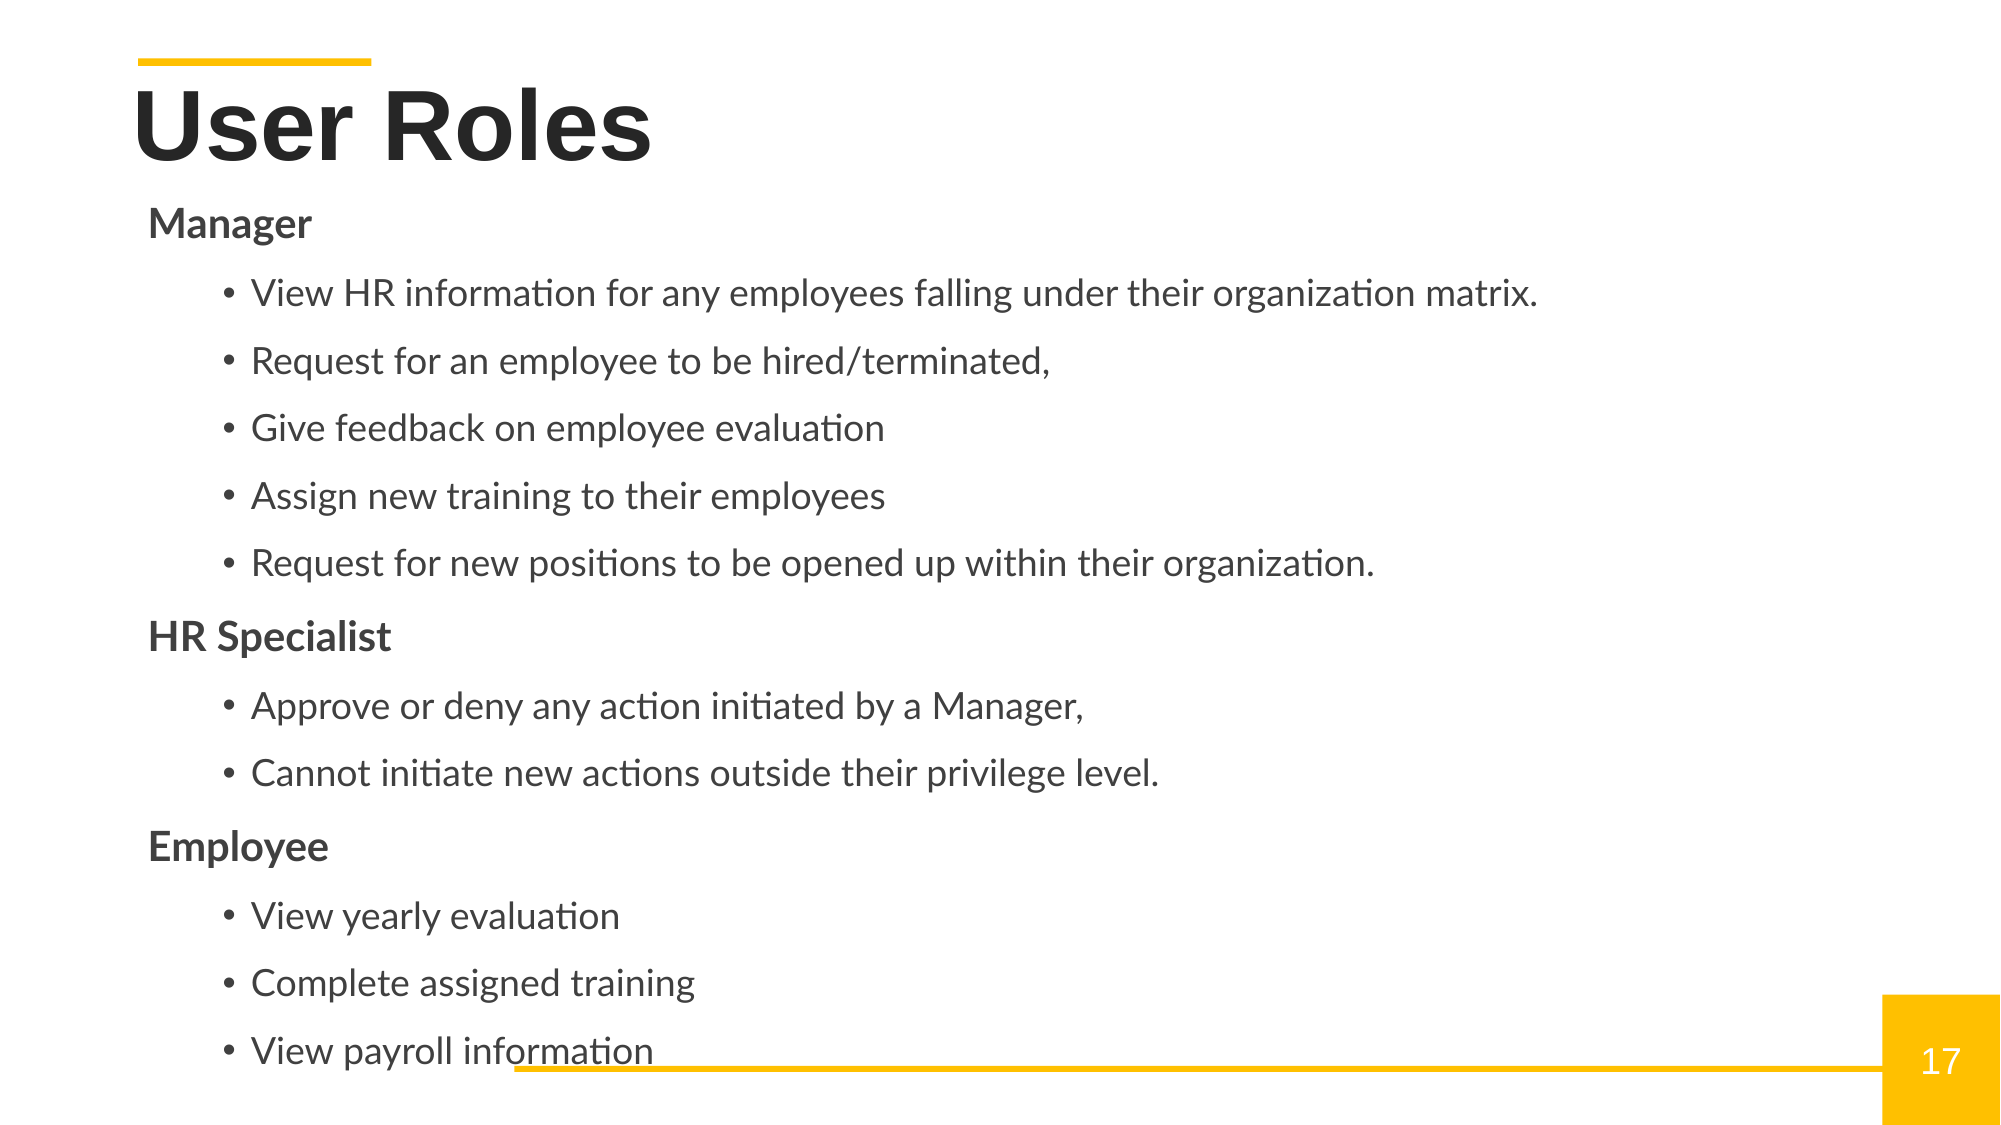

User Roles

Manager
View HR information for any employees falling under their organization matrix.
Request for an employee to be hired/terminated,
Give feedback on employee evaluation
Assign new training to their employees
Request for new positions to be opened up within their organization.
HR Specialist
Approve or deny any action initiated by a Manager,
Cannot initiate new actions outside their privilege level.
Employee
View yearly evaluation
Complete assigned training
View payroll information